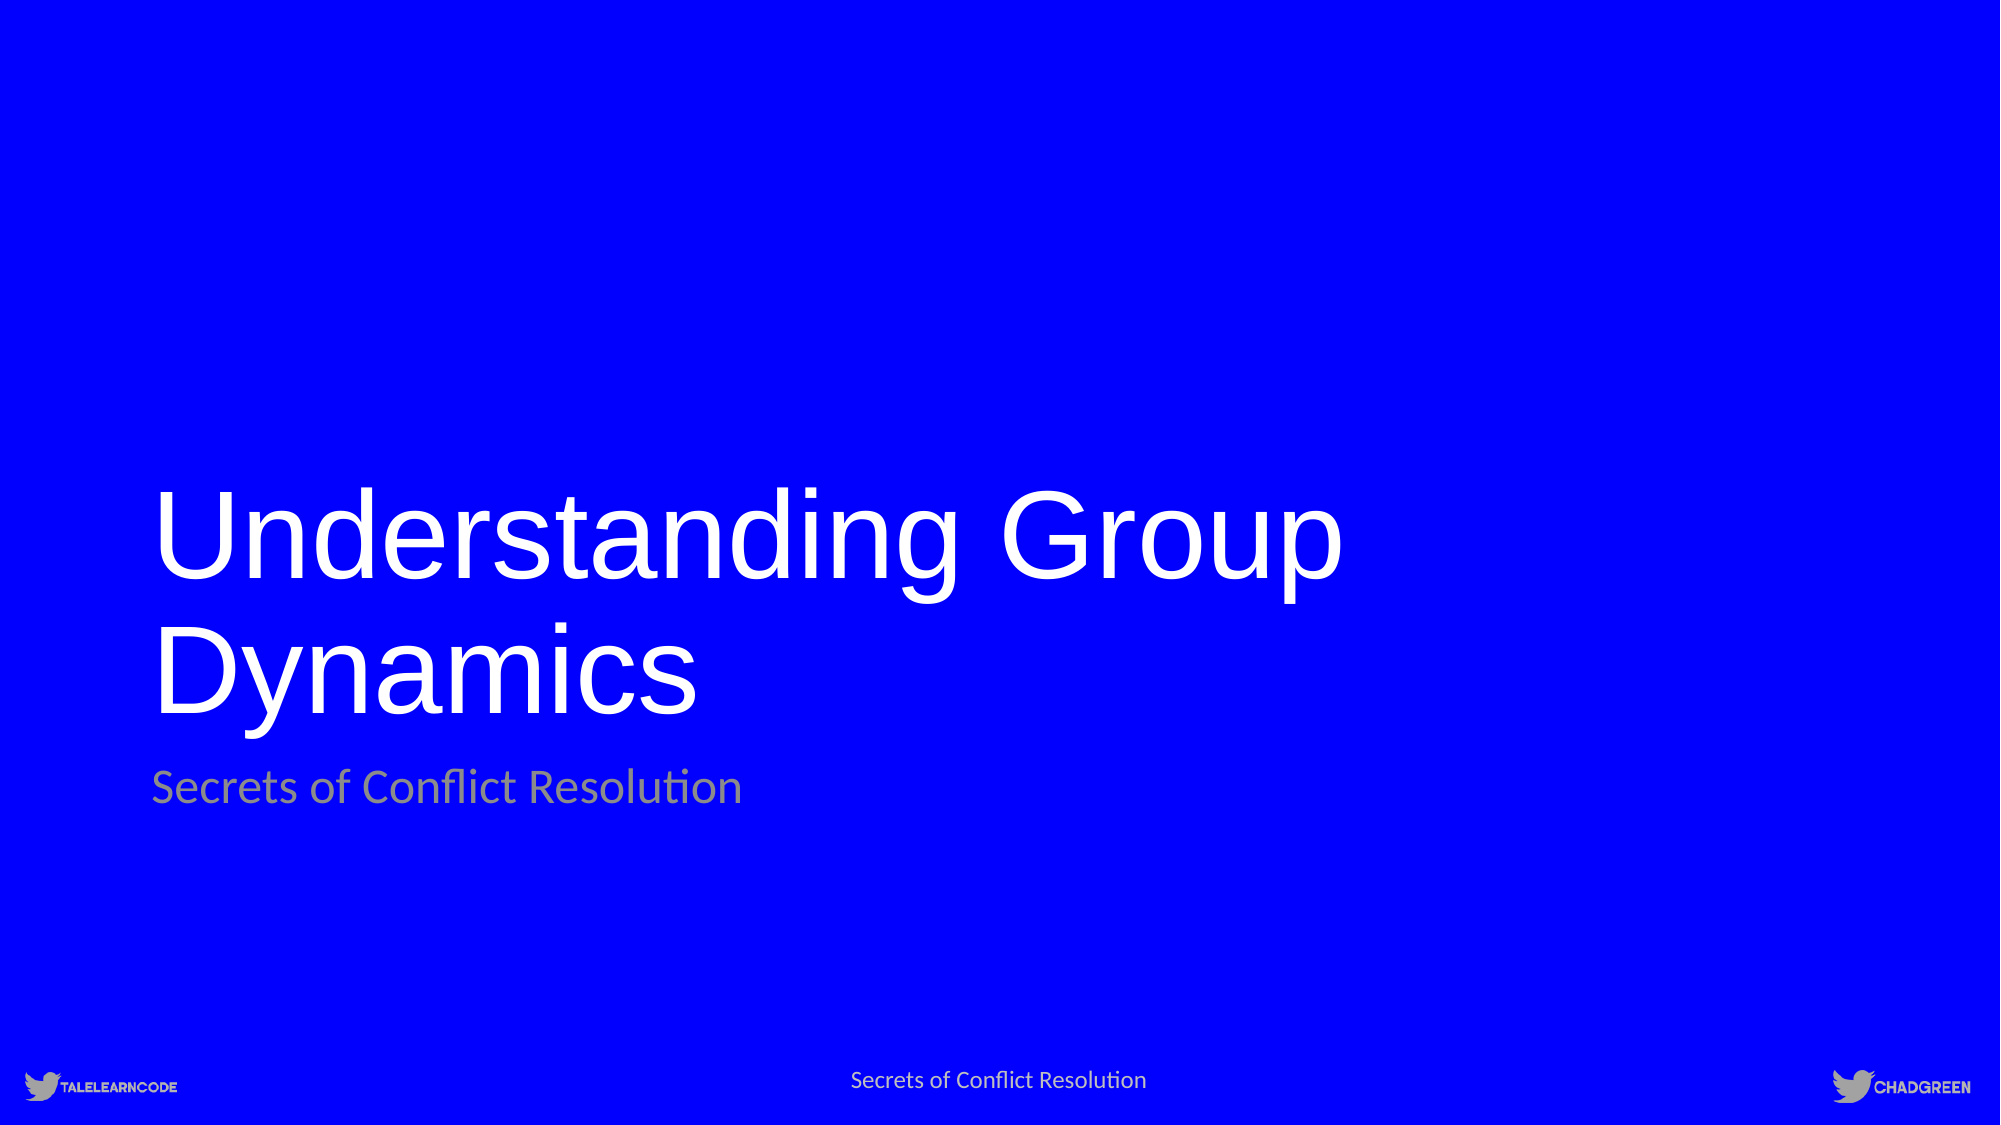

# Understanding Group Dynamics
Secrets of Conflict Resolution